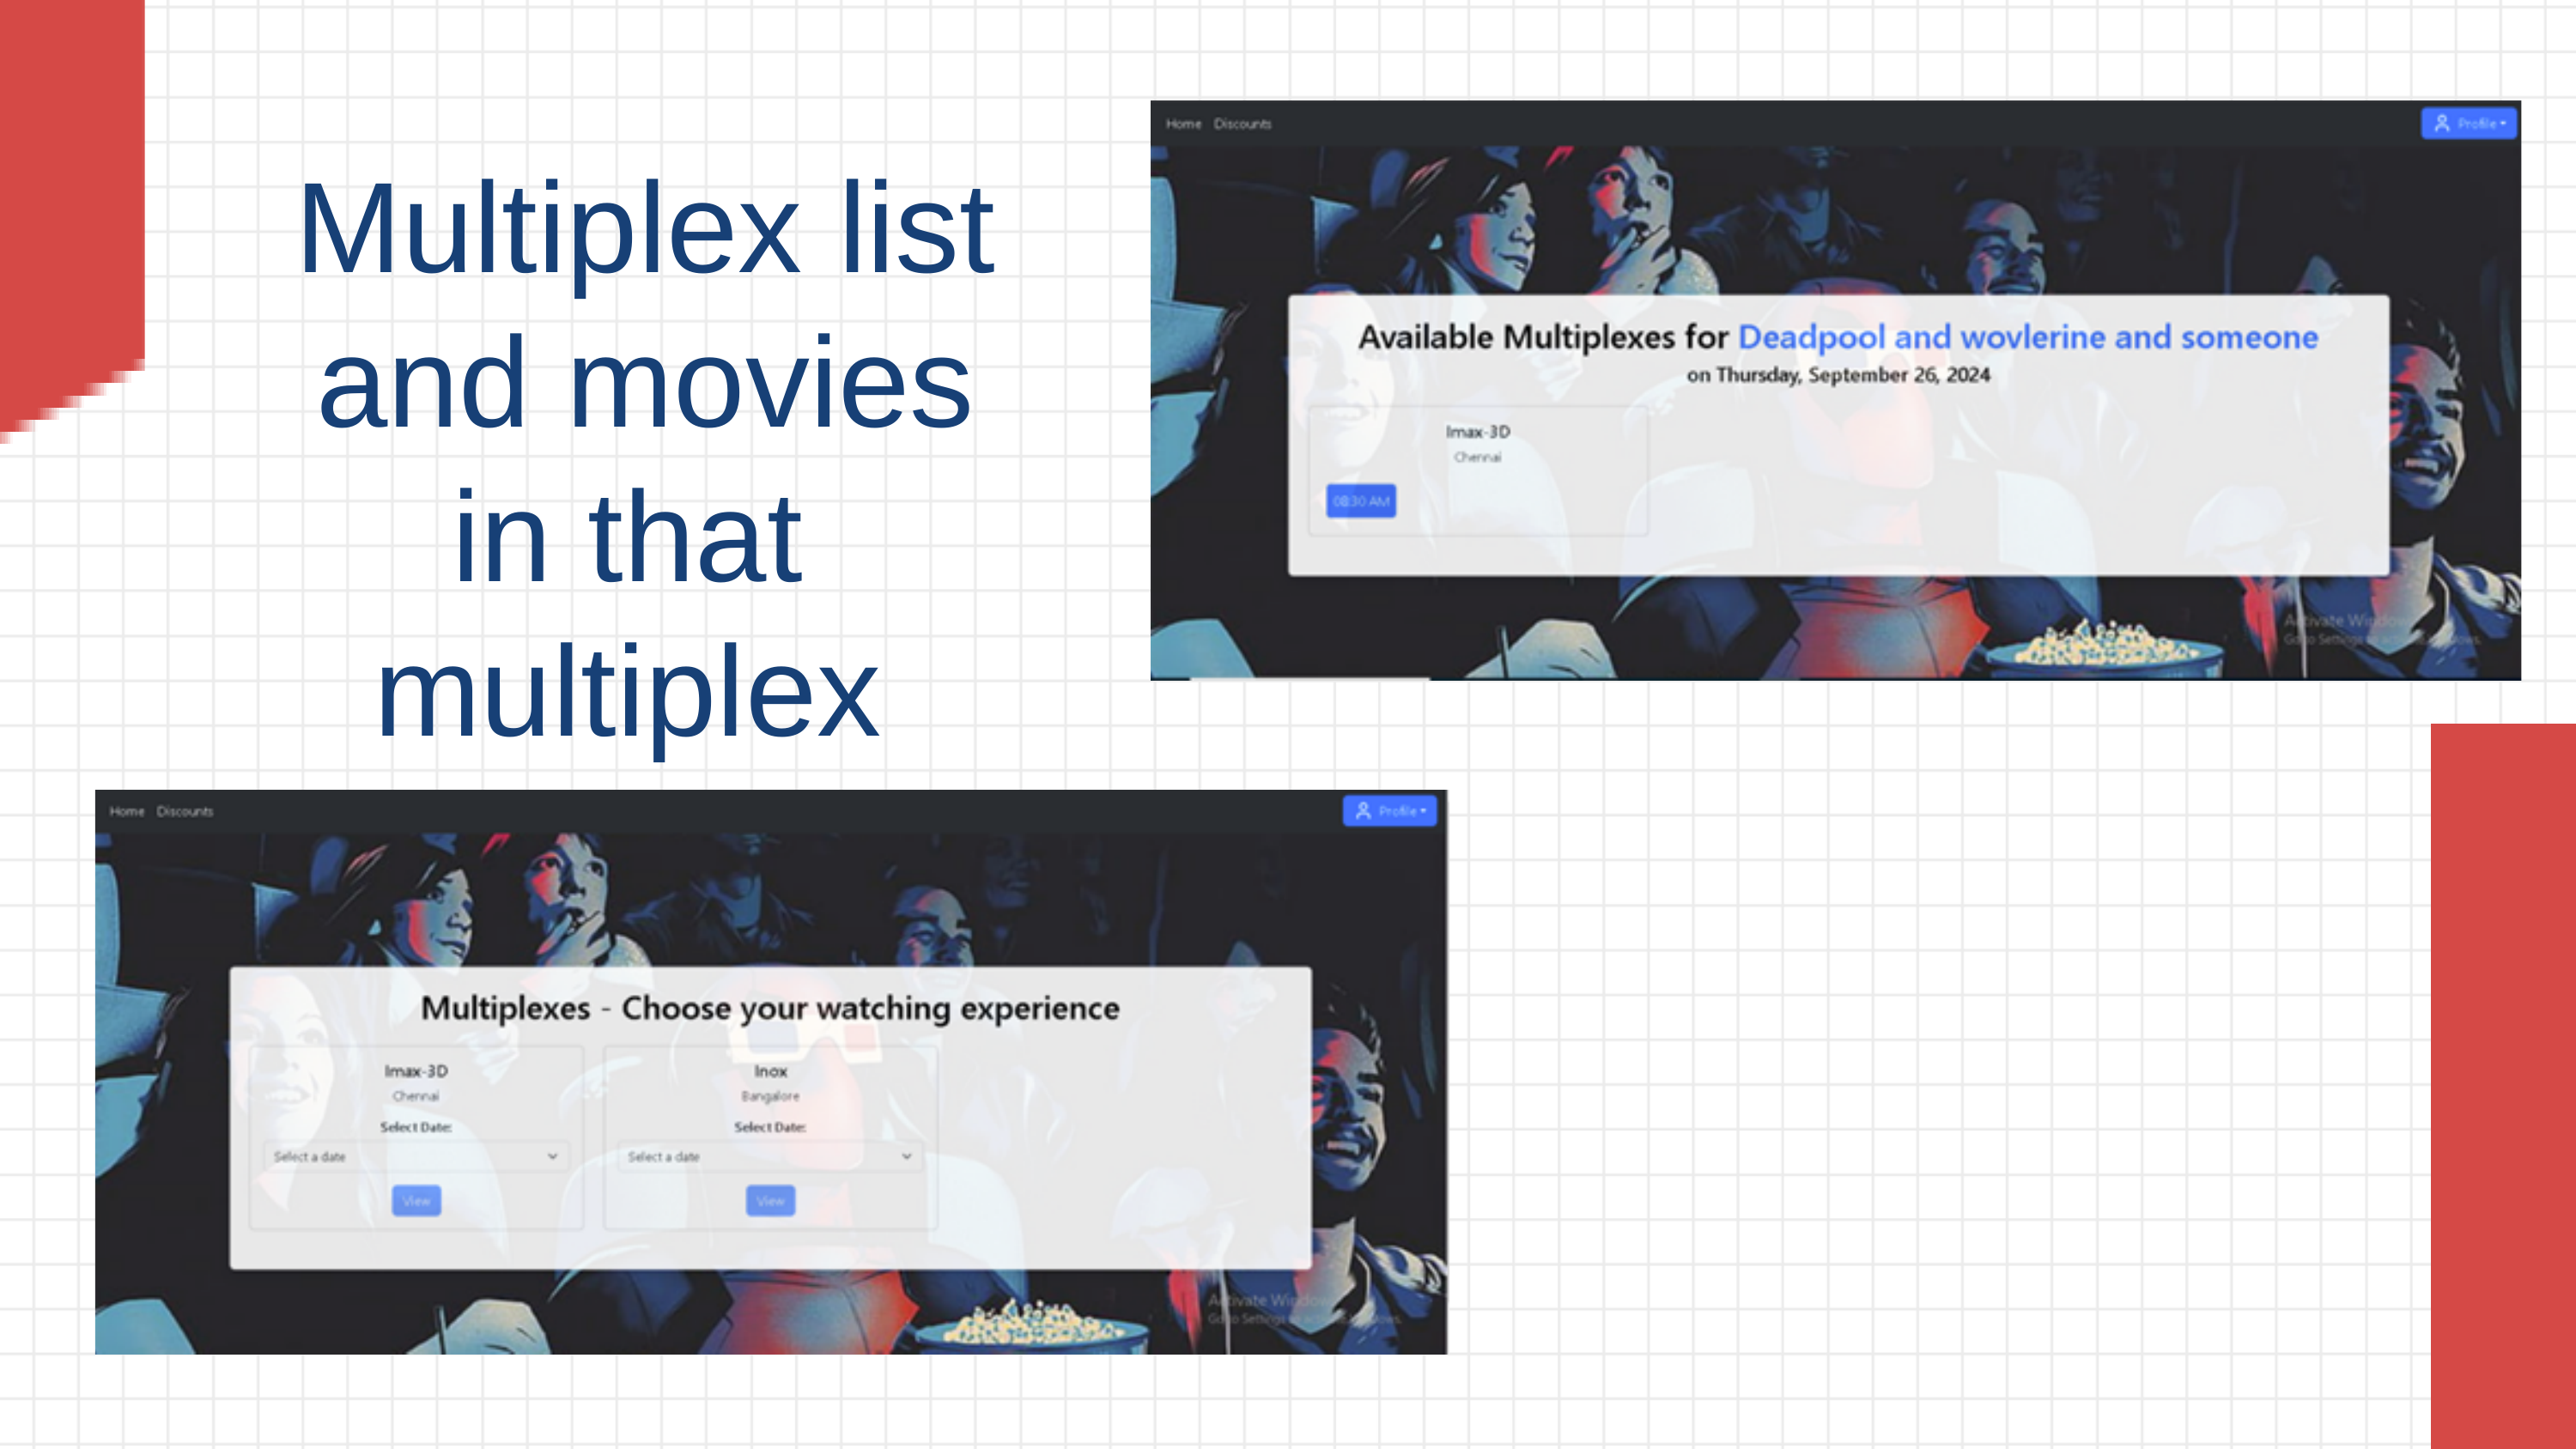

Multiplex list
and movies
in that
multiplex